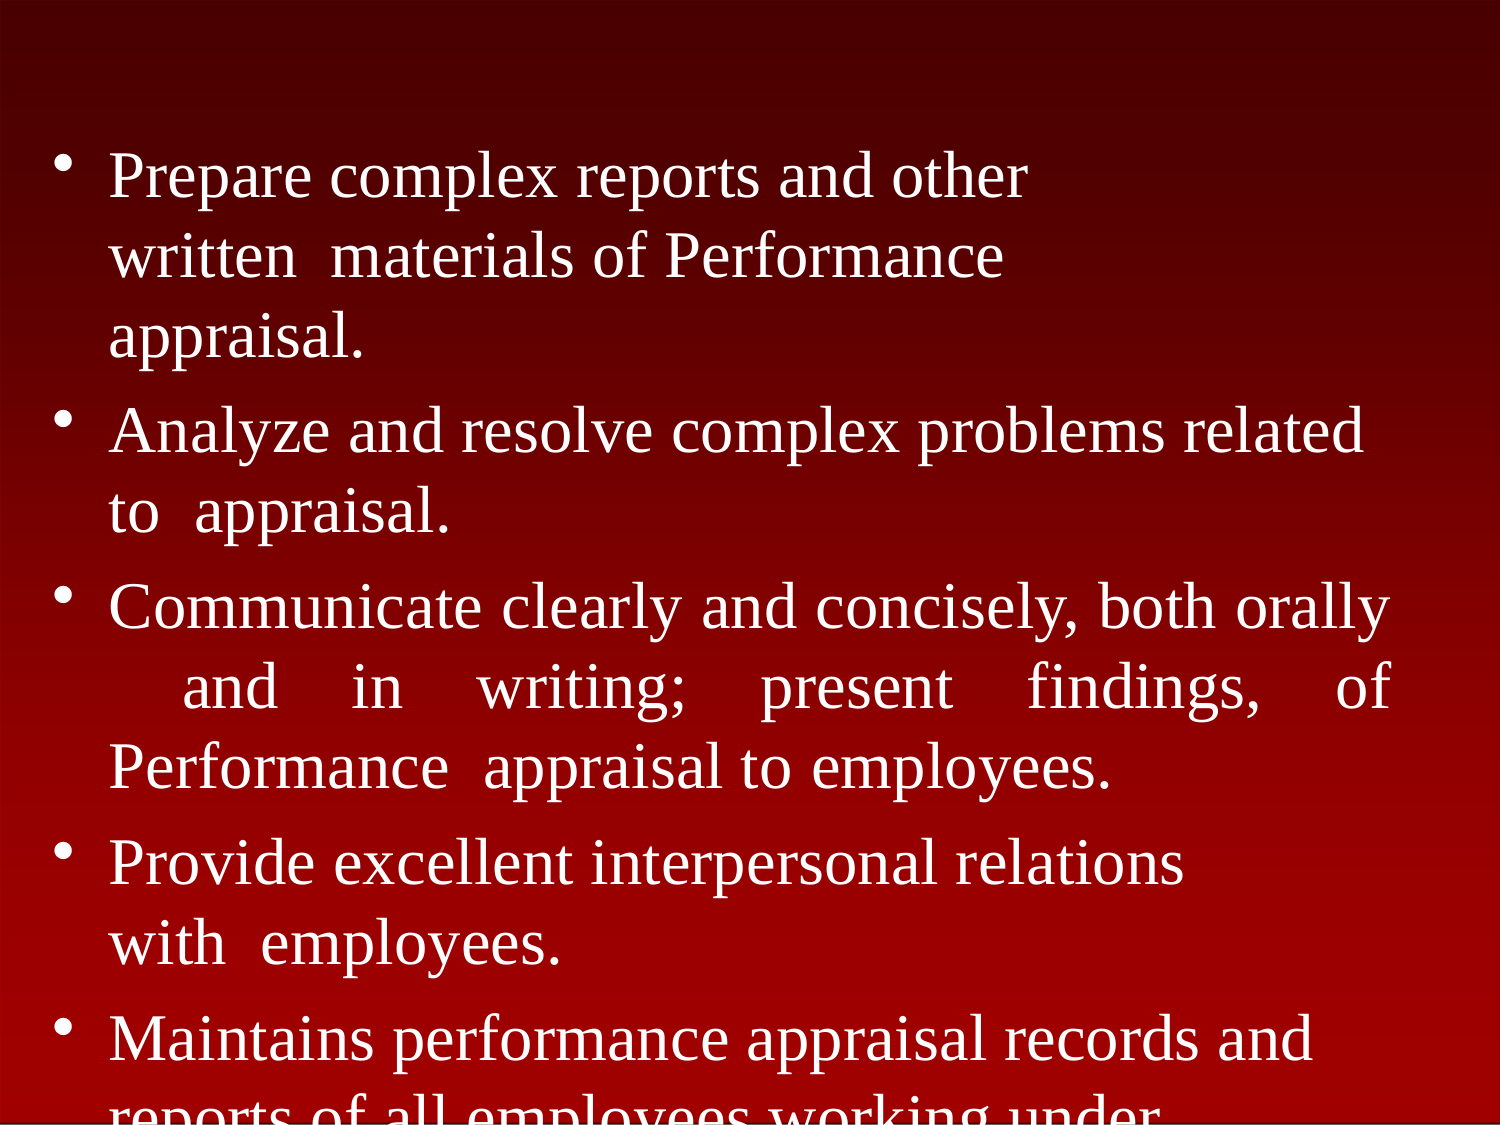

Prepare complex reports and other written  materials of Performance appraisal.
Analyze and resolve complex problems related to  appraisal.
Communicate clearly and concisely, both orally  and in writing; present findings, of Performance  appraisal to employees.
Provide excellent interpersonal relations with  employees.
Maintains performance appraisal records and  reports of all employees working under her/him.